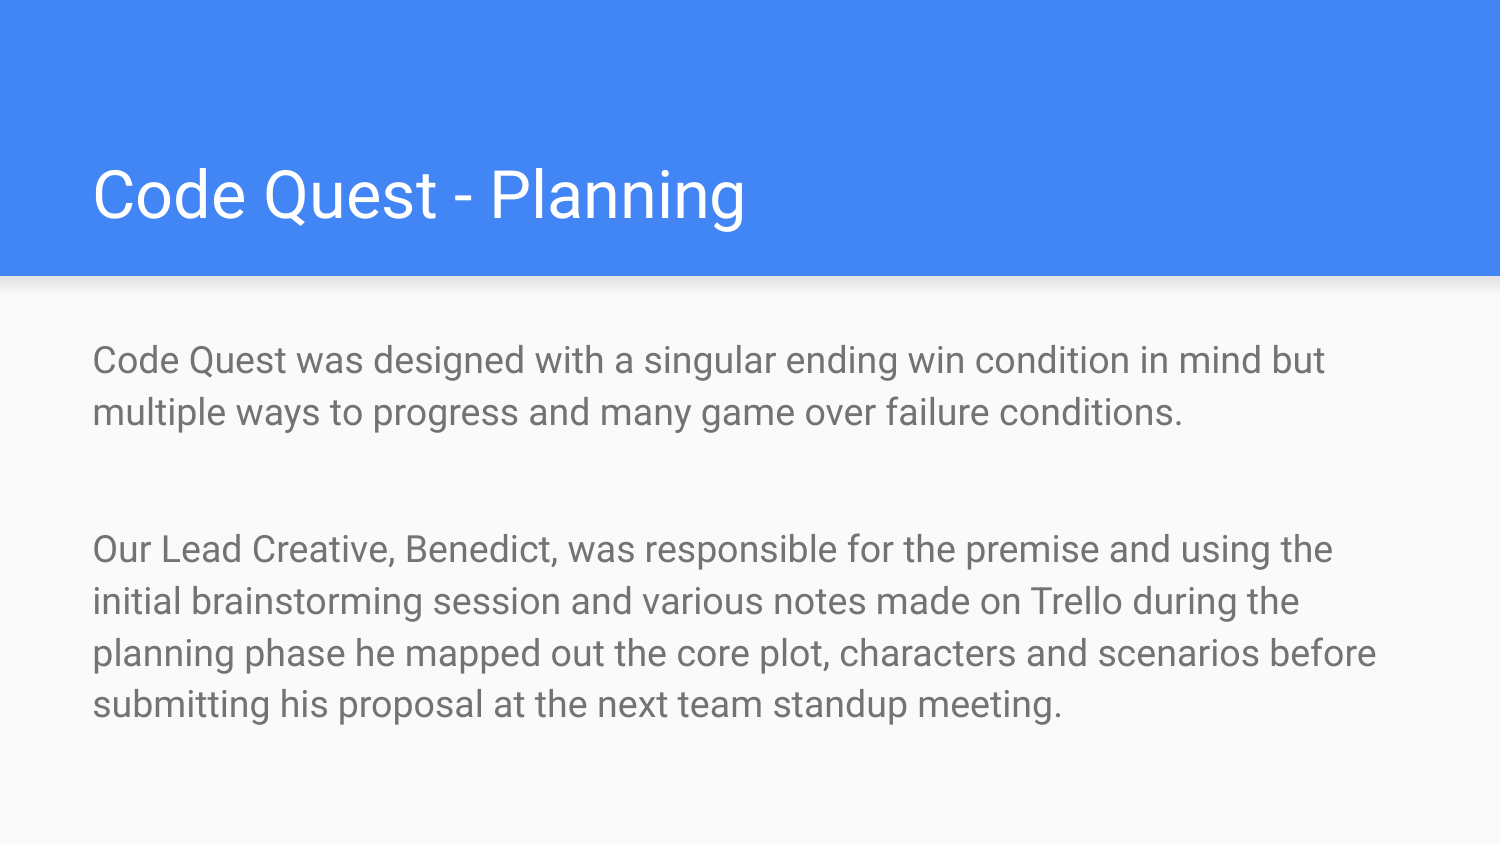

# Code Quest - Planning
Code Quest was designed with a singular ending win condition in mind but multiple ways to progress and many game over failure conditions.
Our Lead Creative, Benedict, was responsible for the premise and using the initial brainstorming session and various notes made on Trello during the planning phase he mapped out the core plot, characters and scenarios before submitting his proposal at the next team standup meeting.